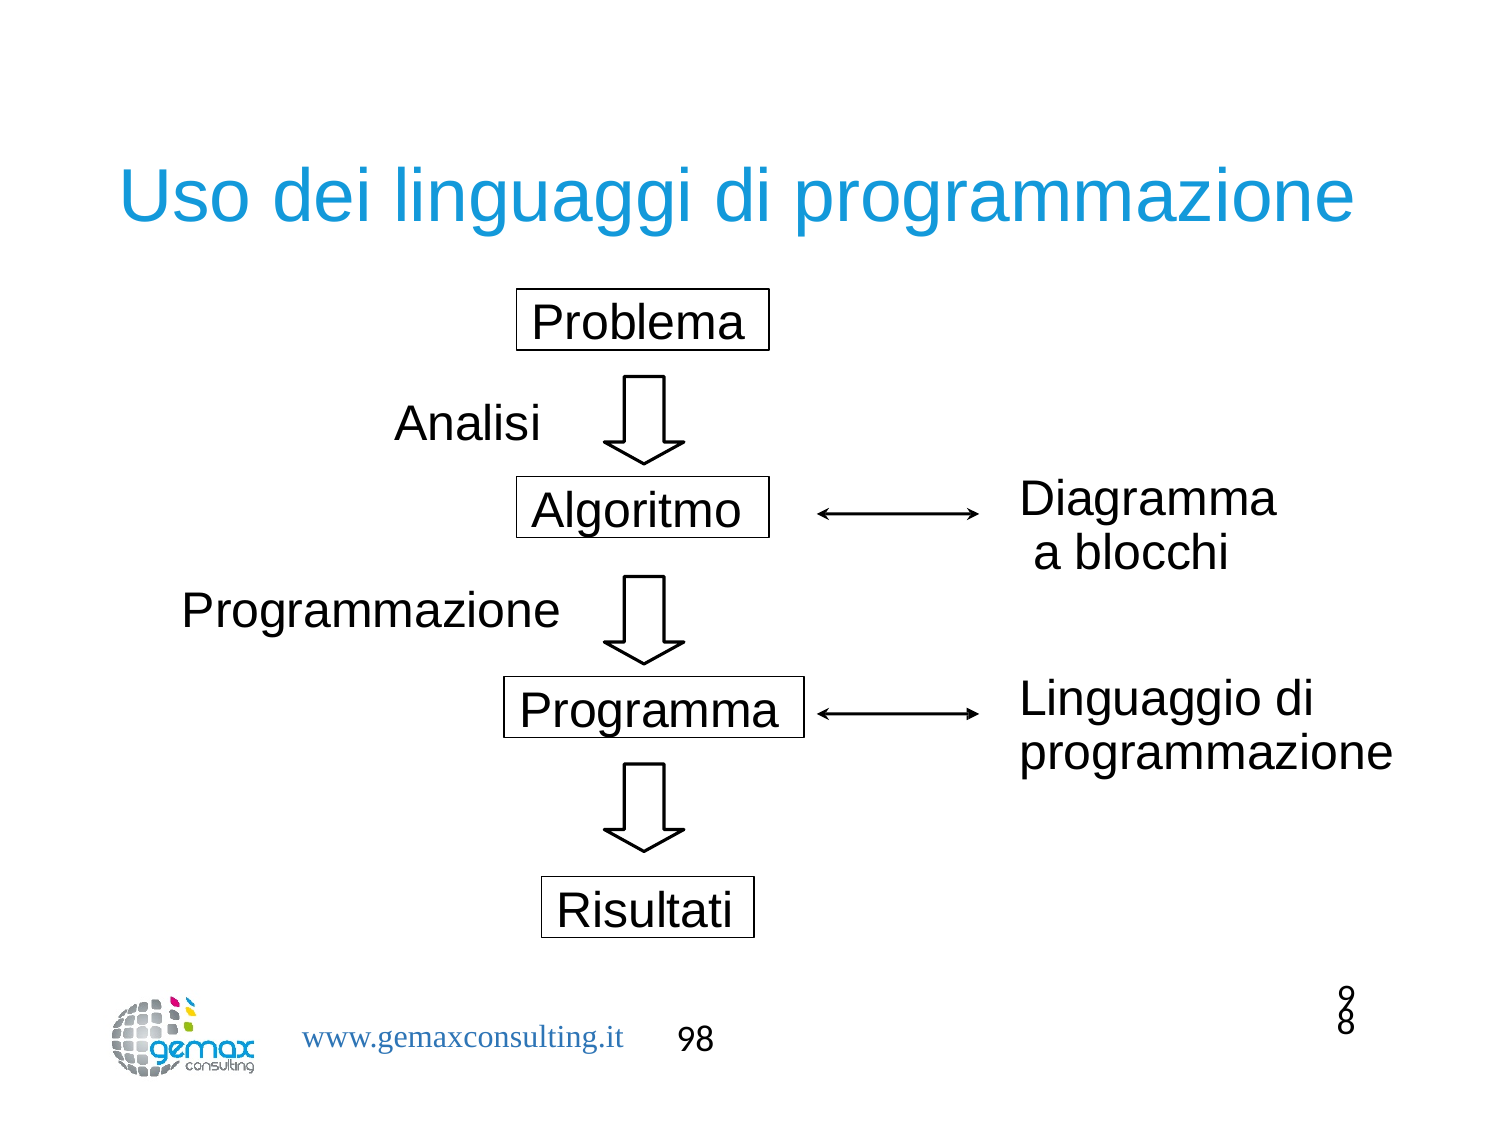

# Uso dei linguaggi di programmazione
Problema

Analisi
Diagramma  a blocchi
Algoritmo

Programmazione
Linguaggio di  programmazione
Programma

Risultati
98
98